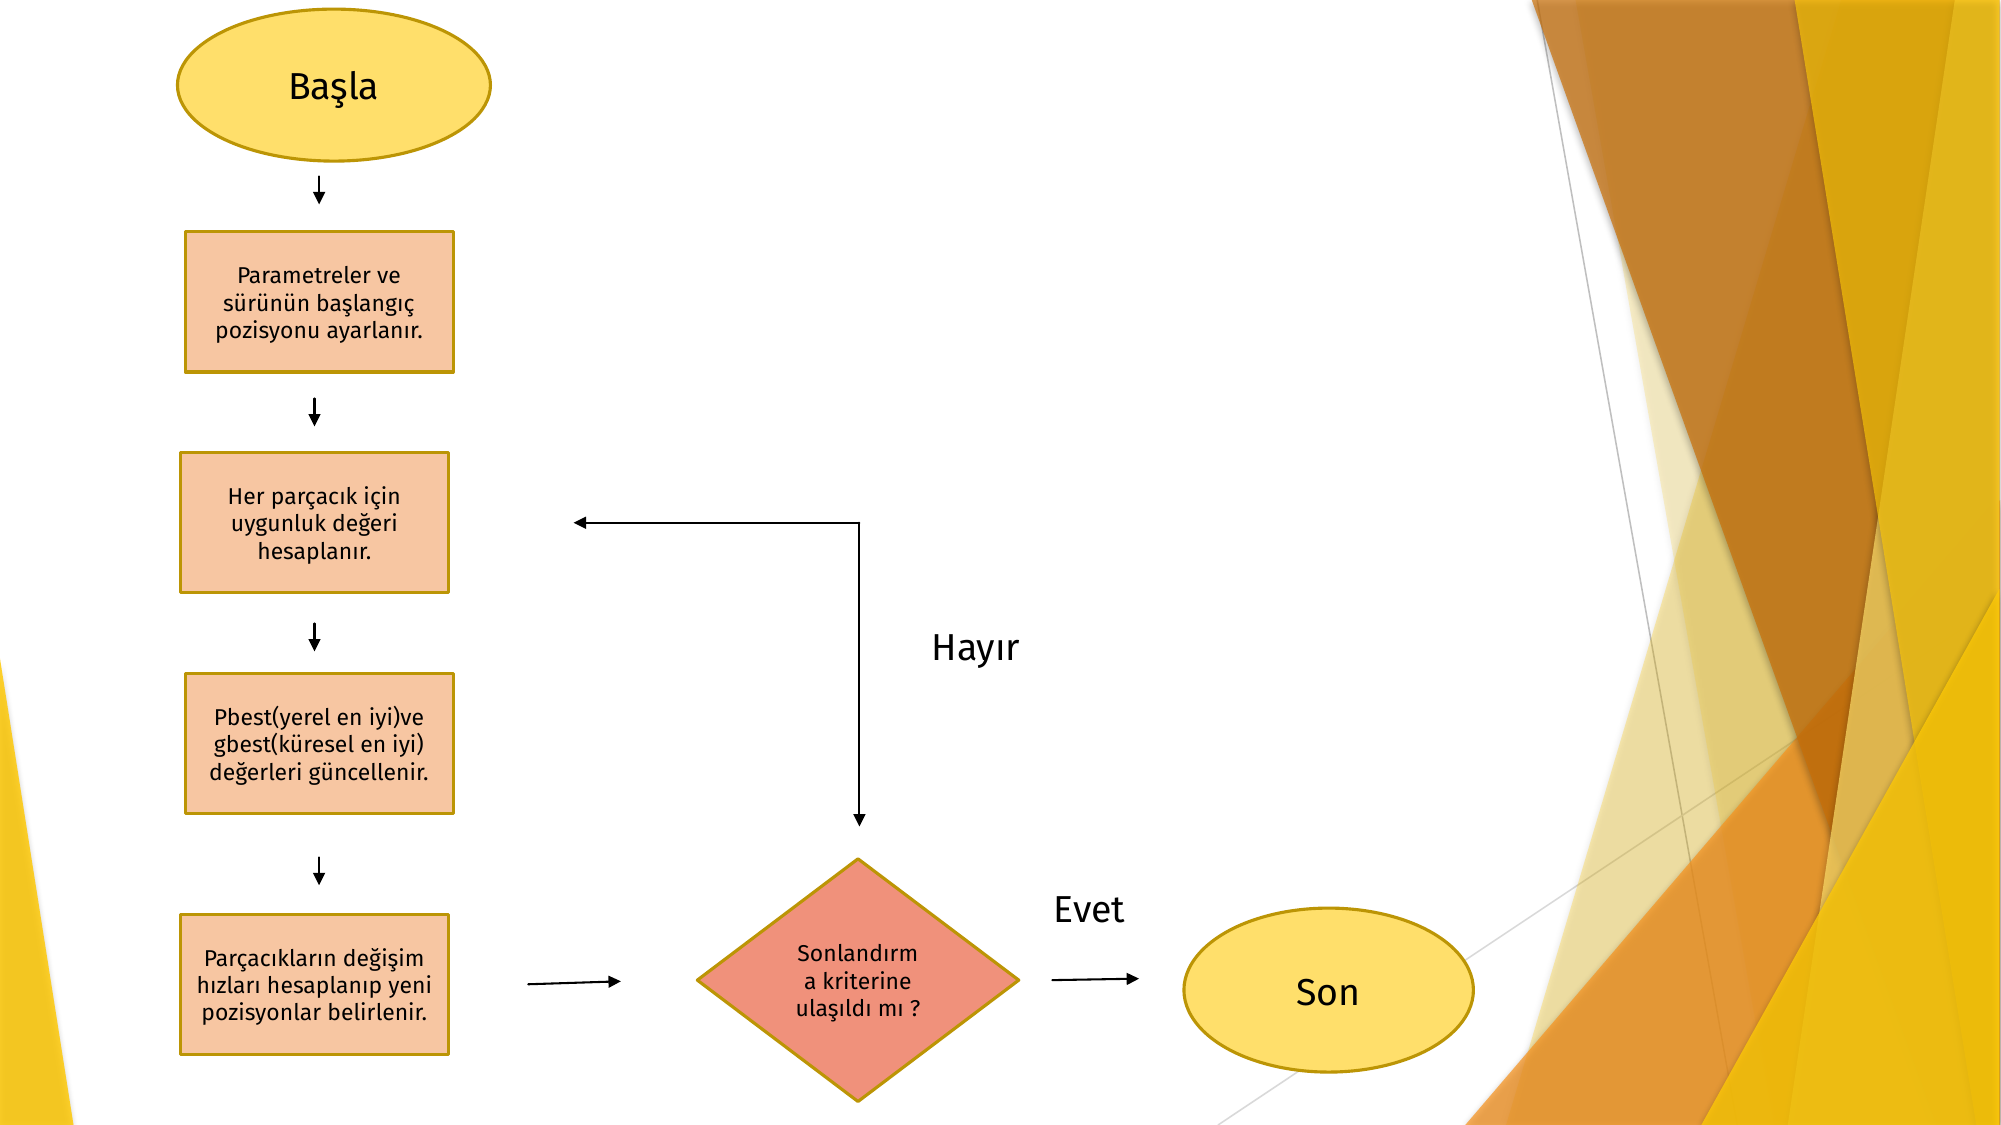

Başla
Parametreler ve sürünün başlangıç pozisyonu ayarlanır.
Her parçacık için uygunluk değeri hesaplanır.
Hayır
Pbest(yerel en iyi)ve gbest(küresel en iyi) değerleri güncellenir.
Sonlandırma kriterine ulaşıldı mı ?
Evet
Son
Parçacıkların değişim hızları hesaplanıp yeni pozisyonlar belirlenir.